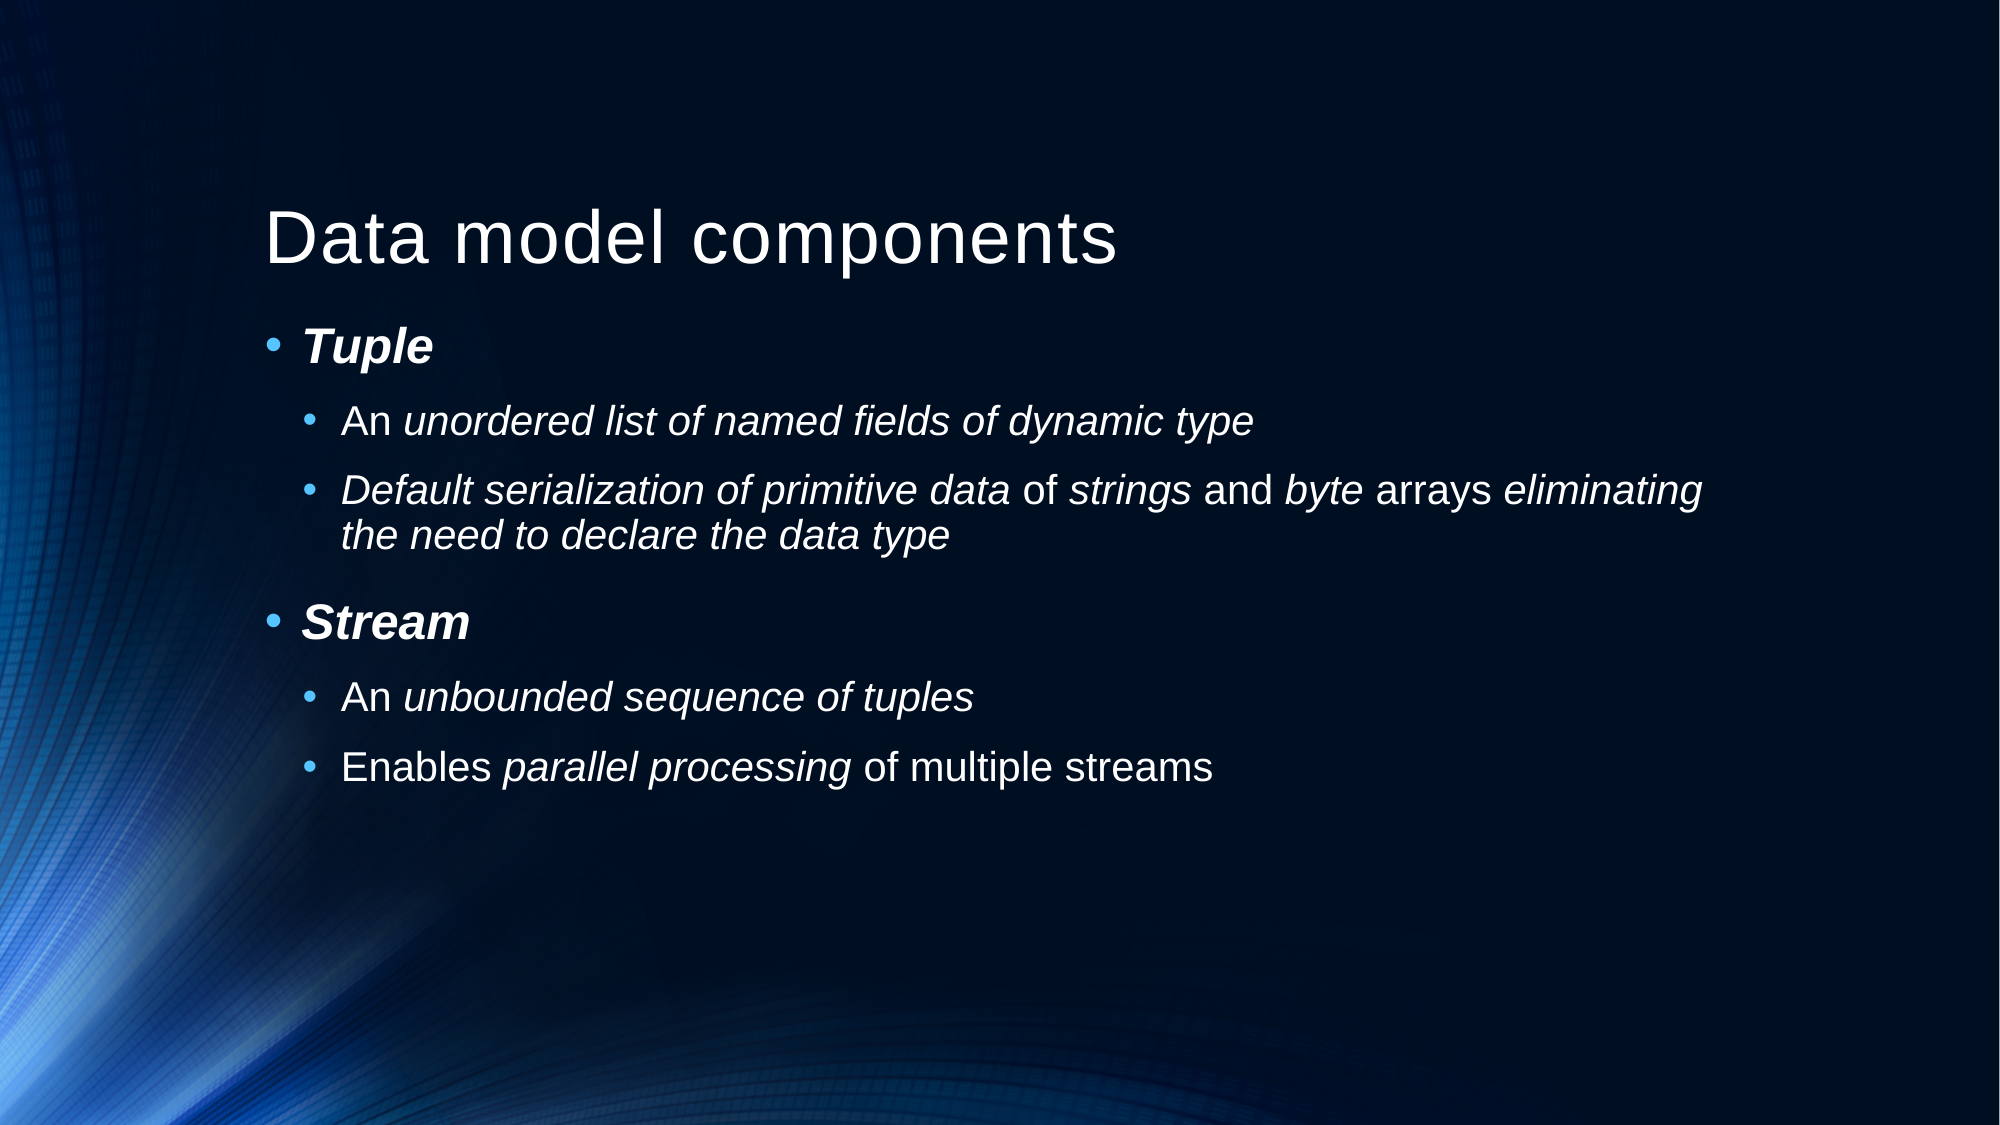

# Data model components
Tuple
An unordered list of named fields of dynamic type
Default serialization of primitive data of strings and byte arrays eliminating the need to declare the data type
Stream
An unbounded sequence of tuples
Enables parallel processing of multiple streams